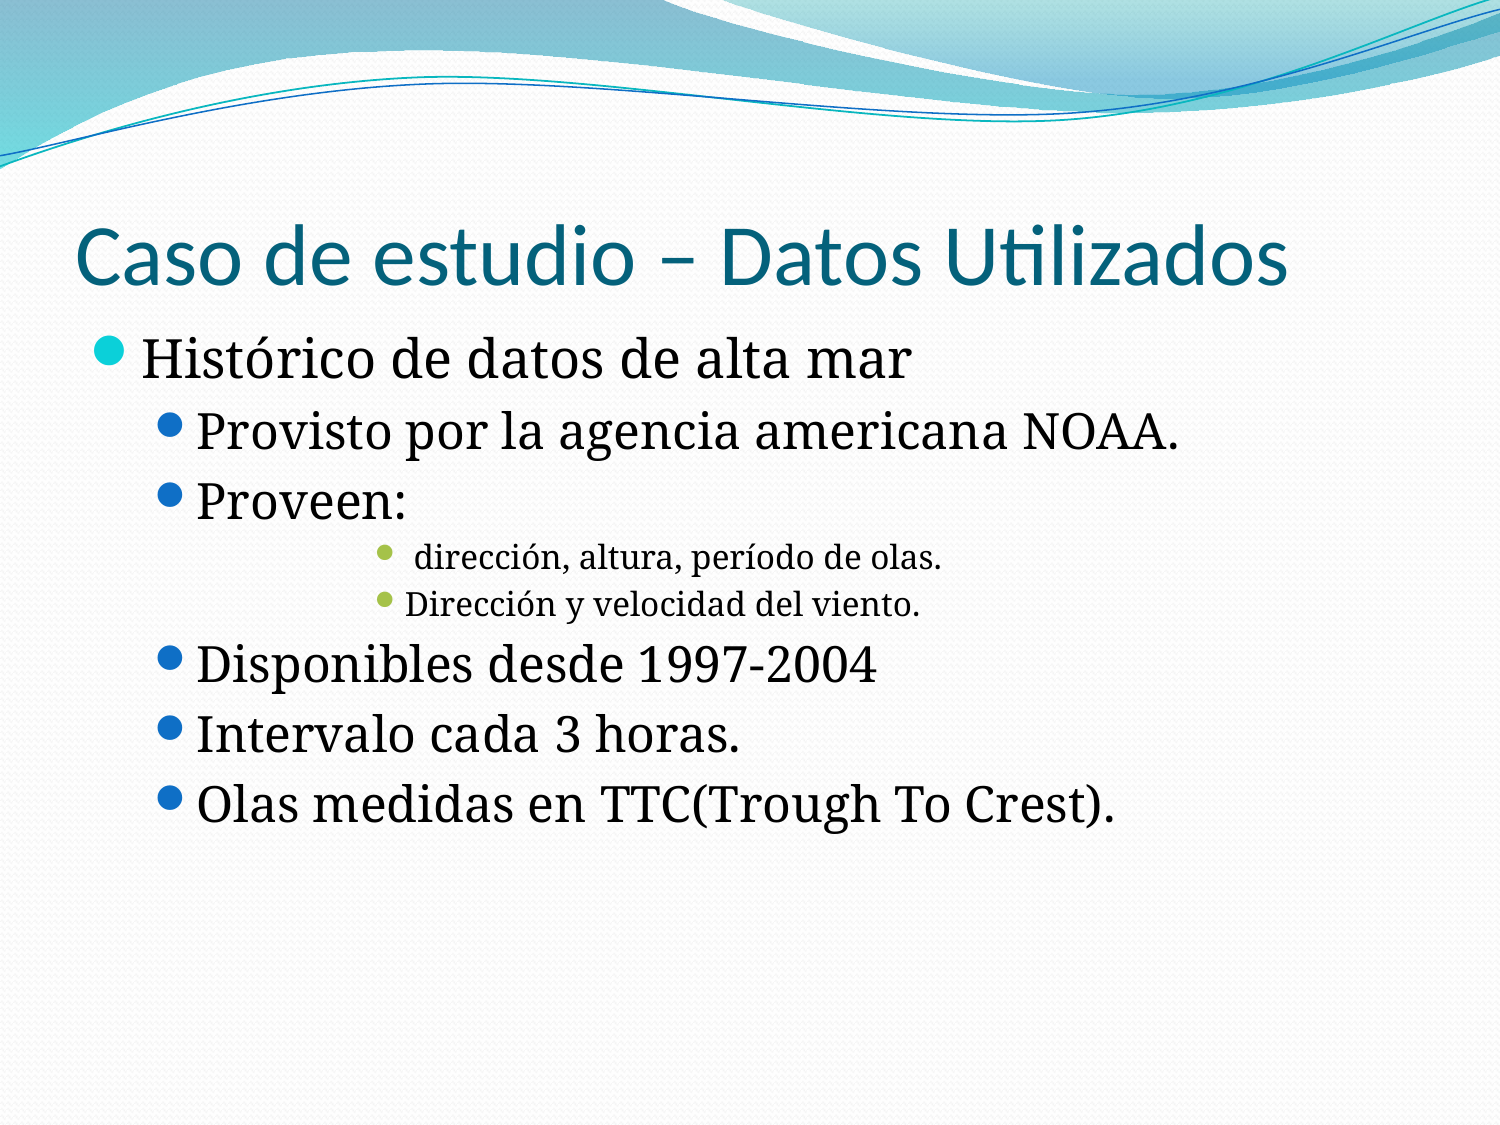

# Caso de estudio – Datos Utilizados
Histórico de datos de alta mar
Provisto por la agencia americana NOAA.
Proveen:
 dirección, altura, período de olas.
Dirección y velocidad del viento.
Disponibles desde 1997-2004
Intervalo cada 3 horas.
Olas medidas en TTC(Trough To Crest).